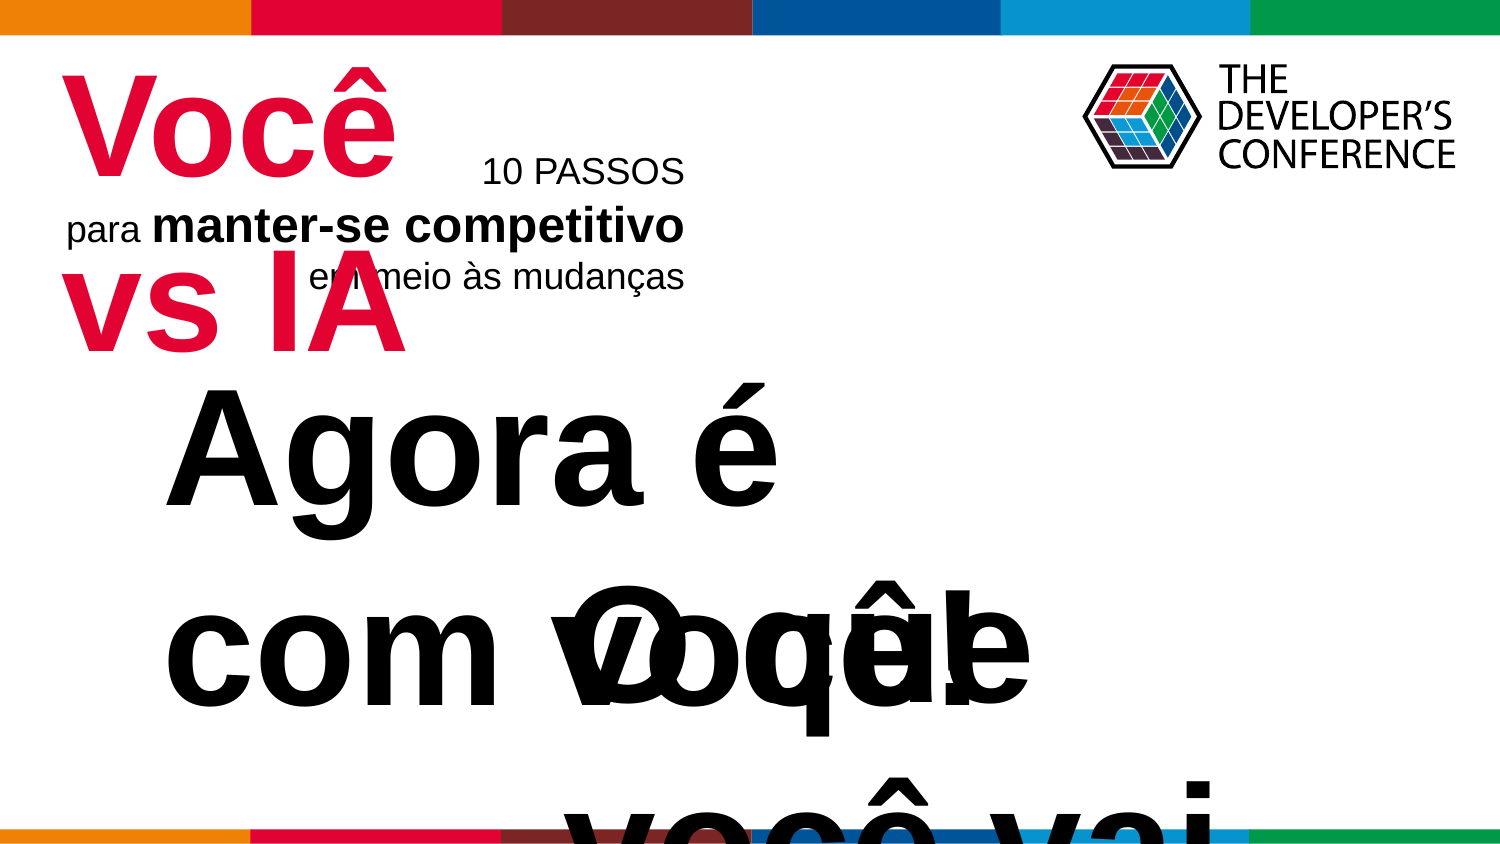

Você vs IA
10 PASSOS
para manter-se competitivo
em meio às mudanças
Agora é com você!
O que você vai fazer?